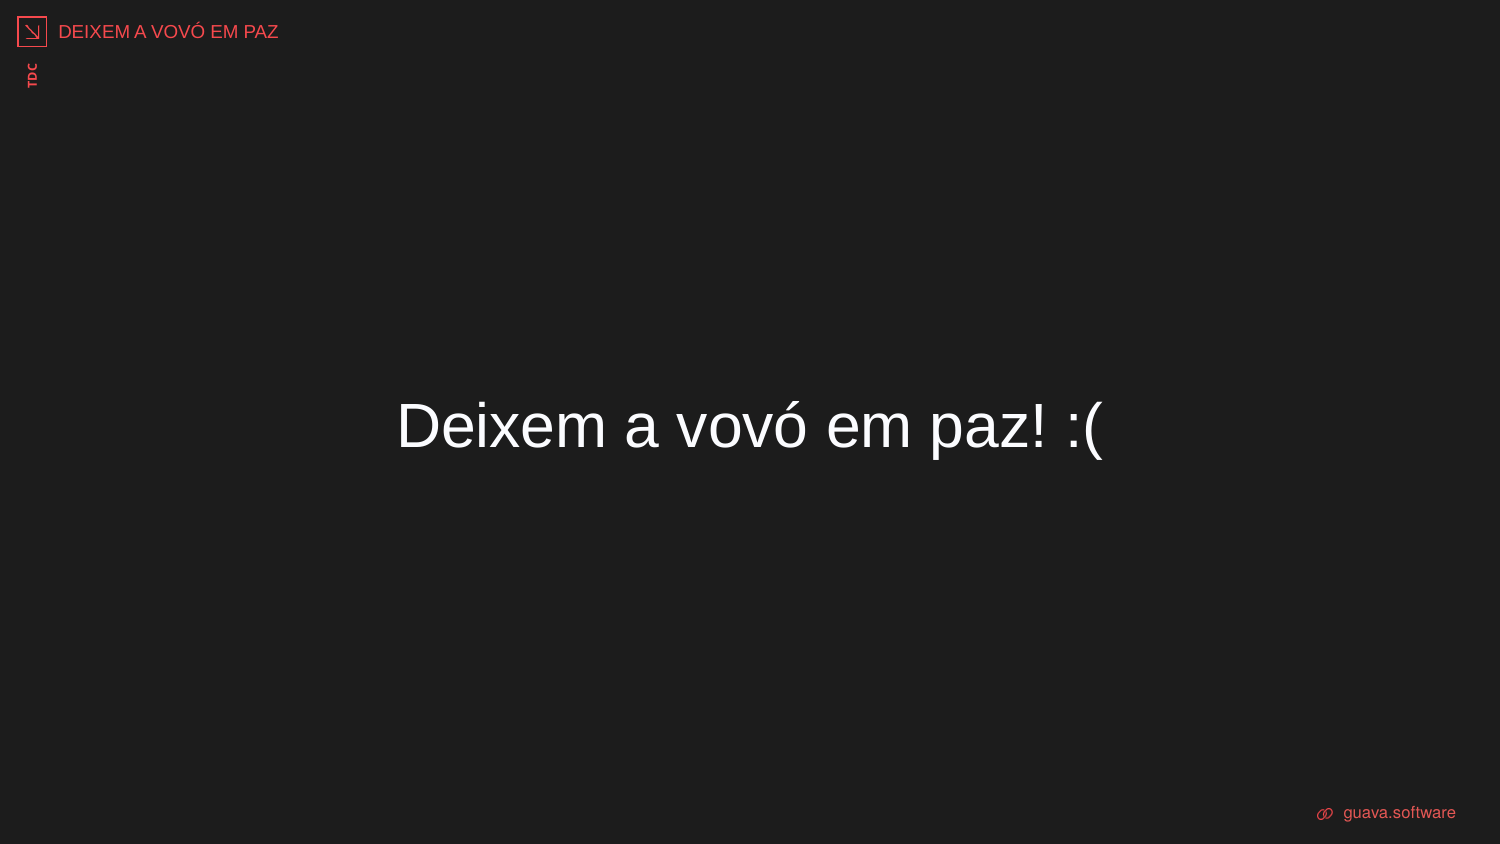

DEIXEM A VOVÓ EM PAZ
TDC
Deixem a vovó em paz! :(